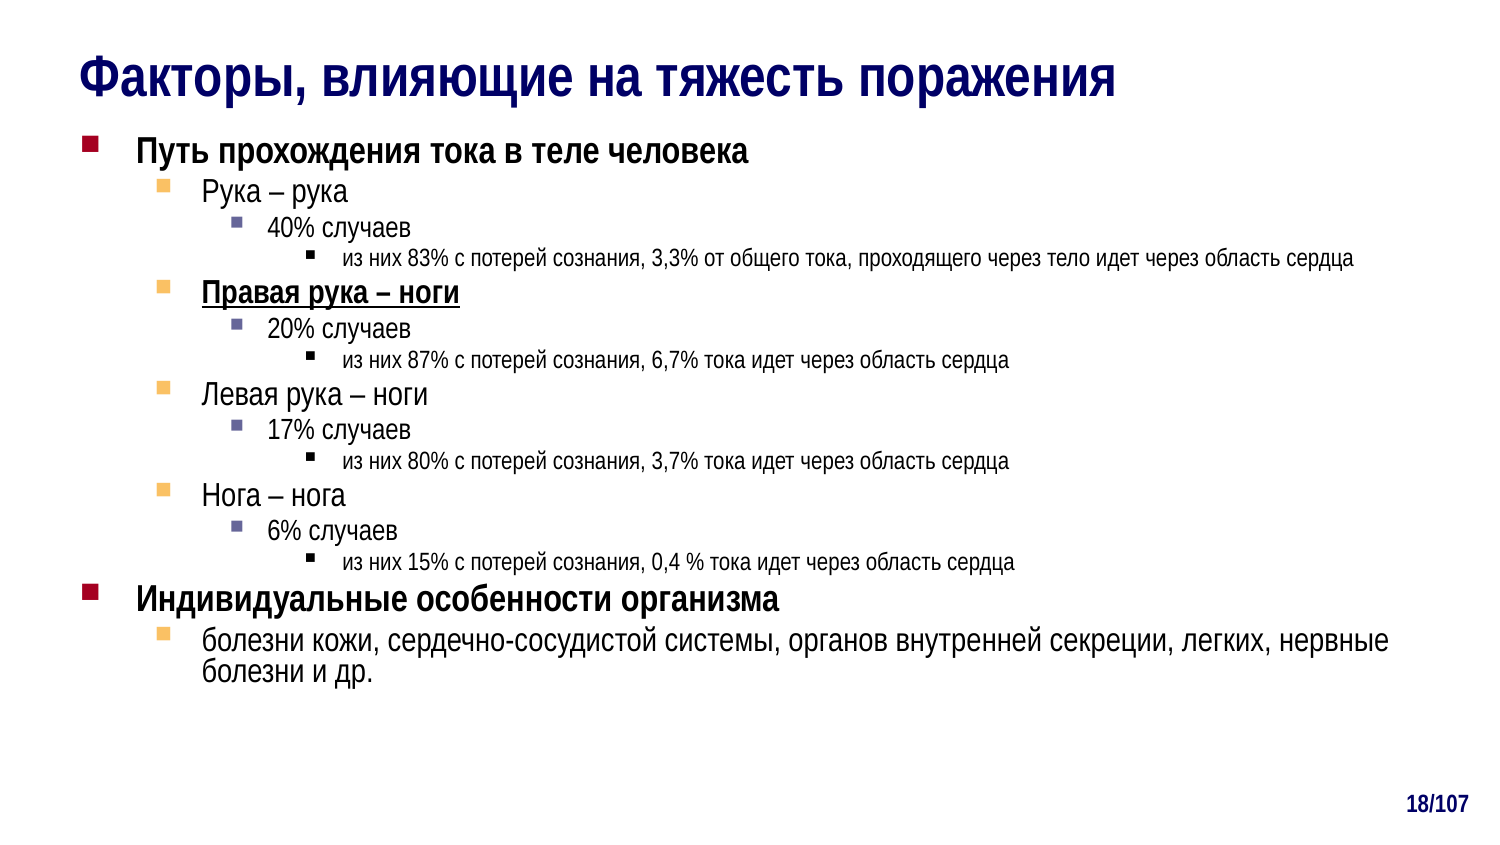

# Факторы, влияющие на тяжесть поражения
Путь прохождения тока в теле человека
Рука – рука
40% случаев
из них 83% с потерей сознания, 3,3% от общего тока, проходящего через тело идет через область сердца
Правая рука – ноги
20% случаев
из них 87% с потерей сознания, 6,7% тока идет через область сердца
Левая рука – ноги
17% случаев
из них 80% с потерей сознания, 3,7% тока идет через область сердца
Нога – нога
6% случаев
из них 15% с потерей сознания, 0,4 % тока идет через область сердца
Индивидуальные особенности организма
болезни кожи, сердечно-сосудистой системы, органов внутренней секреции, легких, нервные болезни и др.